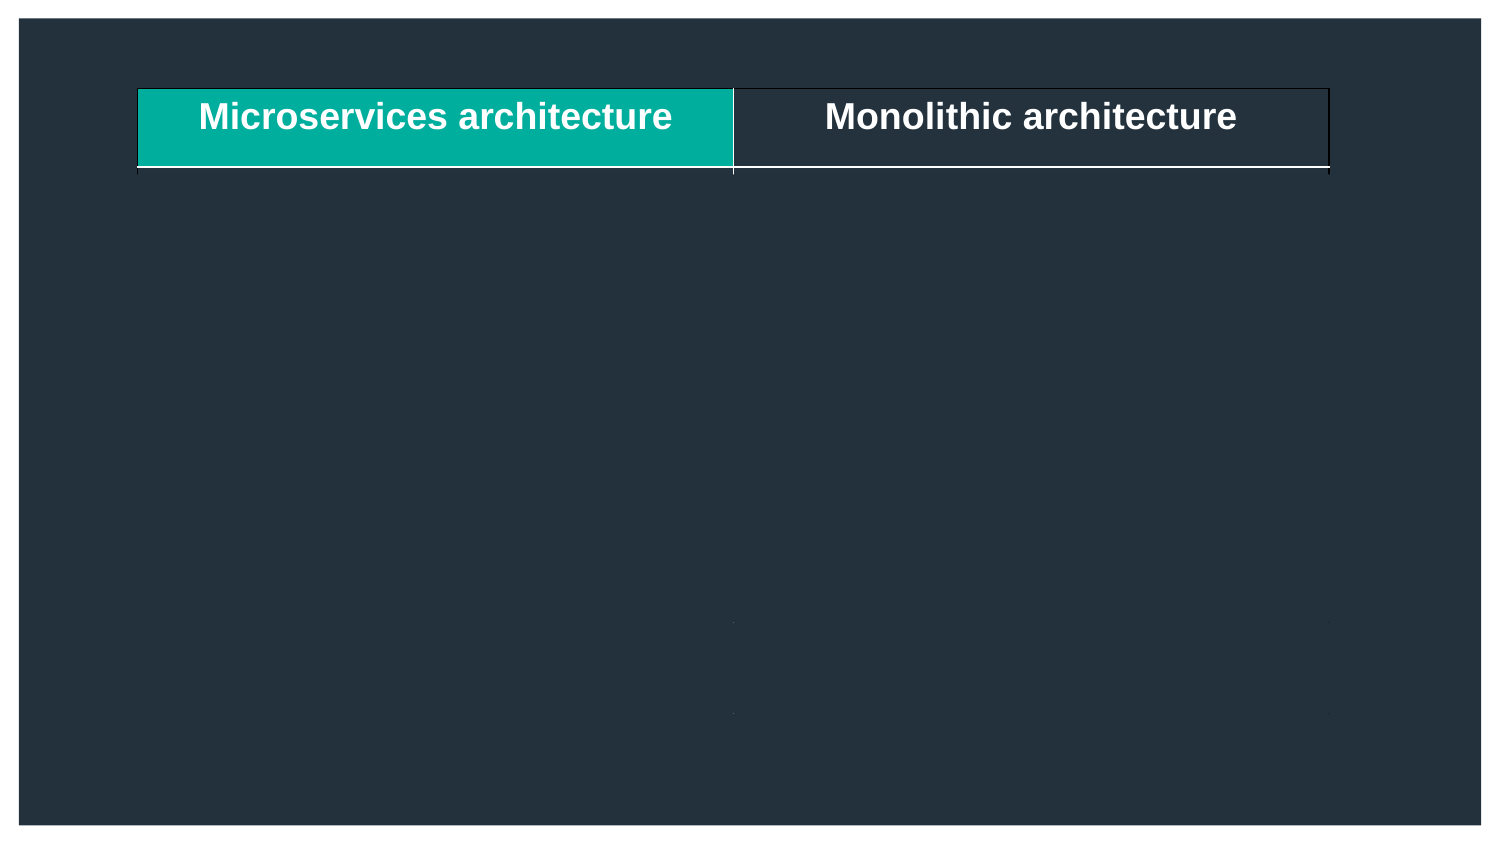

| Microservices architecture | Monolithic architecture |
| --- | --- |
| Single focused services. | Software solves many challenges in one software package. |
| Loosely coupled. | Tightly coupled. |
| Delivered continuously. | Delivered all together, on a schedule. |
| Scale independently. | Scale everything together. |
| Independent teams own service lifecycle. | Many teams own pieces of the service lifecycle. |
| Emphasis on distributed systems patterns. | Emphasis on delivery and organizational processes. |
| Diverse technologies managed through automation. | Single, long-lived technology stacks. |
| Short onboarding period for new developers. | Larger codebase requires significant time to ramp up new team members. |